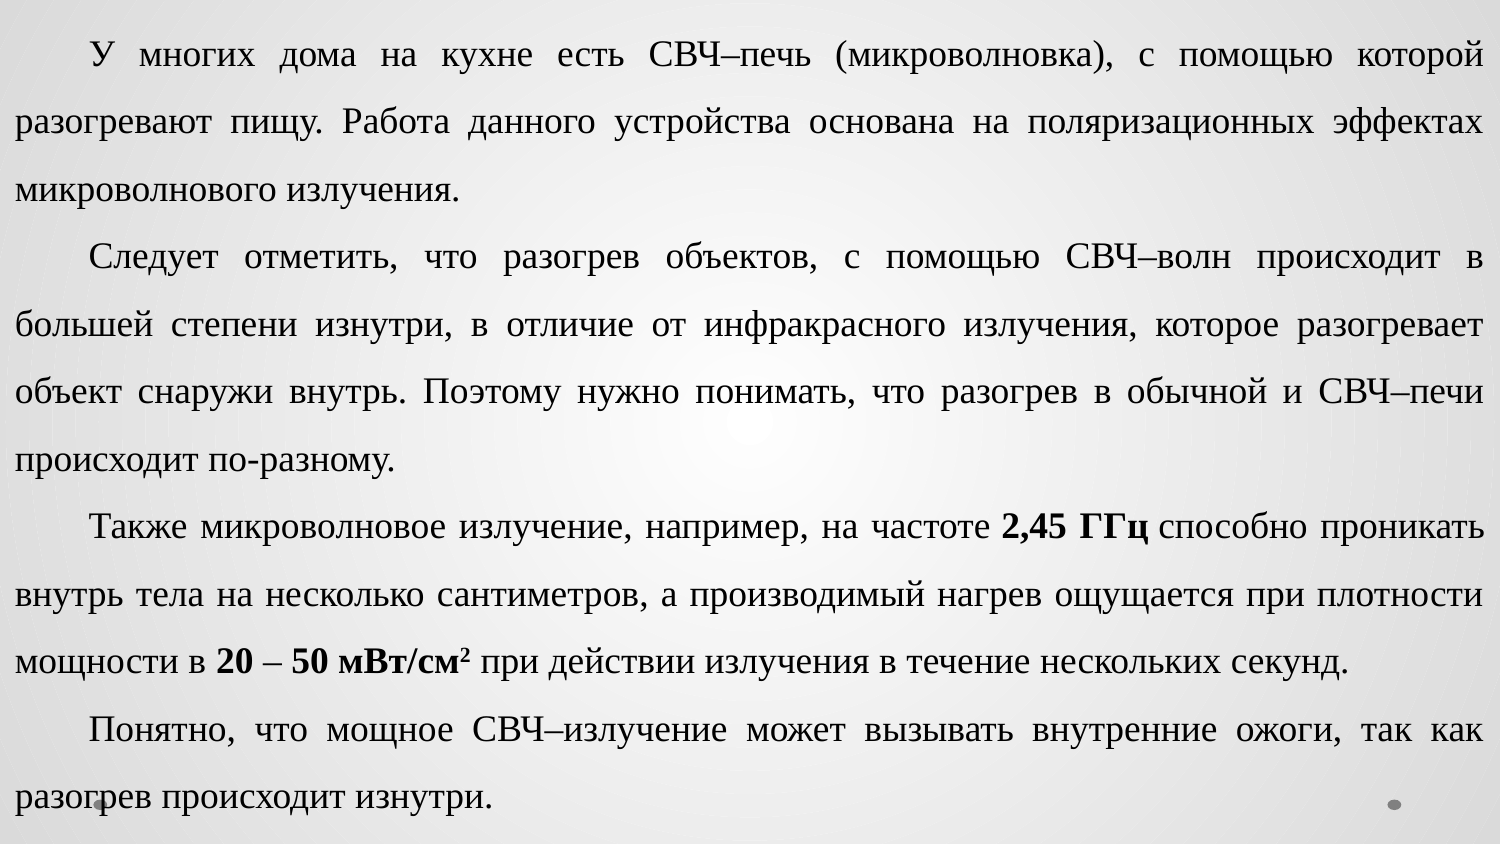

У многих дома на кухне есть СВЧ–печь (микроволновка), с помощью которой разогревают пищу. Работа данного устройства основана на поляризационных эффектах микроволнового излучения.
Следует отметить, что разогрев объектов, с помощью СВЧ–волн происходит в большей степени изнутри, в отличие от инфракрасного излучения, которое разогревает объект снаружи внутрь. Поэтому нужно понимать, что разогрев в обычной и СВЧ–печи происходит по-разному.
Также микроволновое излучение, например, на частоте 2,45 ГГц способно проникать внутрь тела на несколько сантиметров, а производимый нагрев ощущается при плотности мощности в 20 – 50 мВт/см2 при действии излучения в течение нескольких секунд.
Понятно, что мощное СВЧ–излучение может вызывать внутренние ожоги, так как разогрев происходит изнутри.